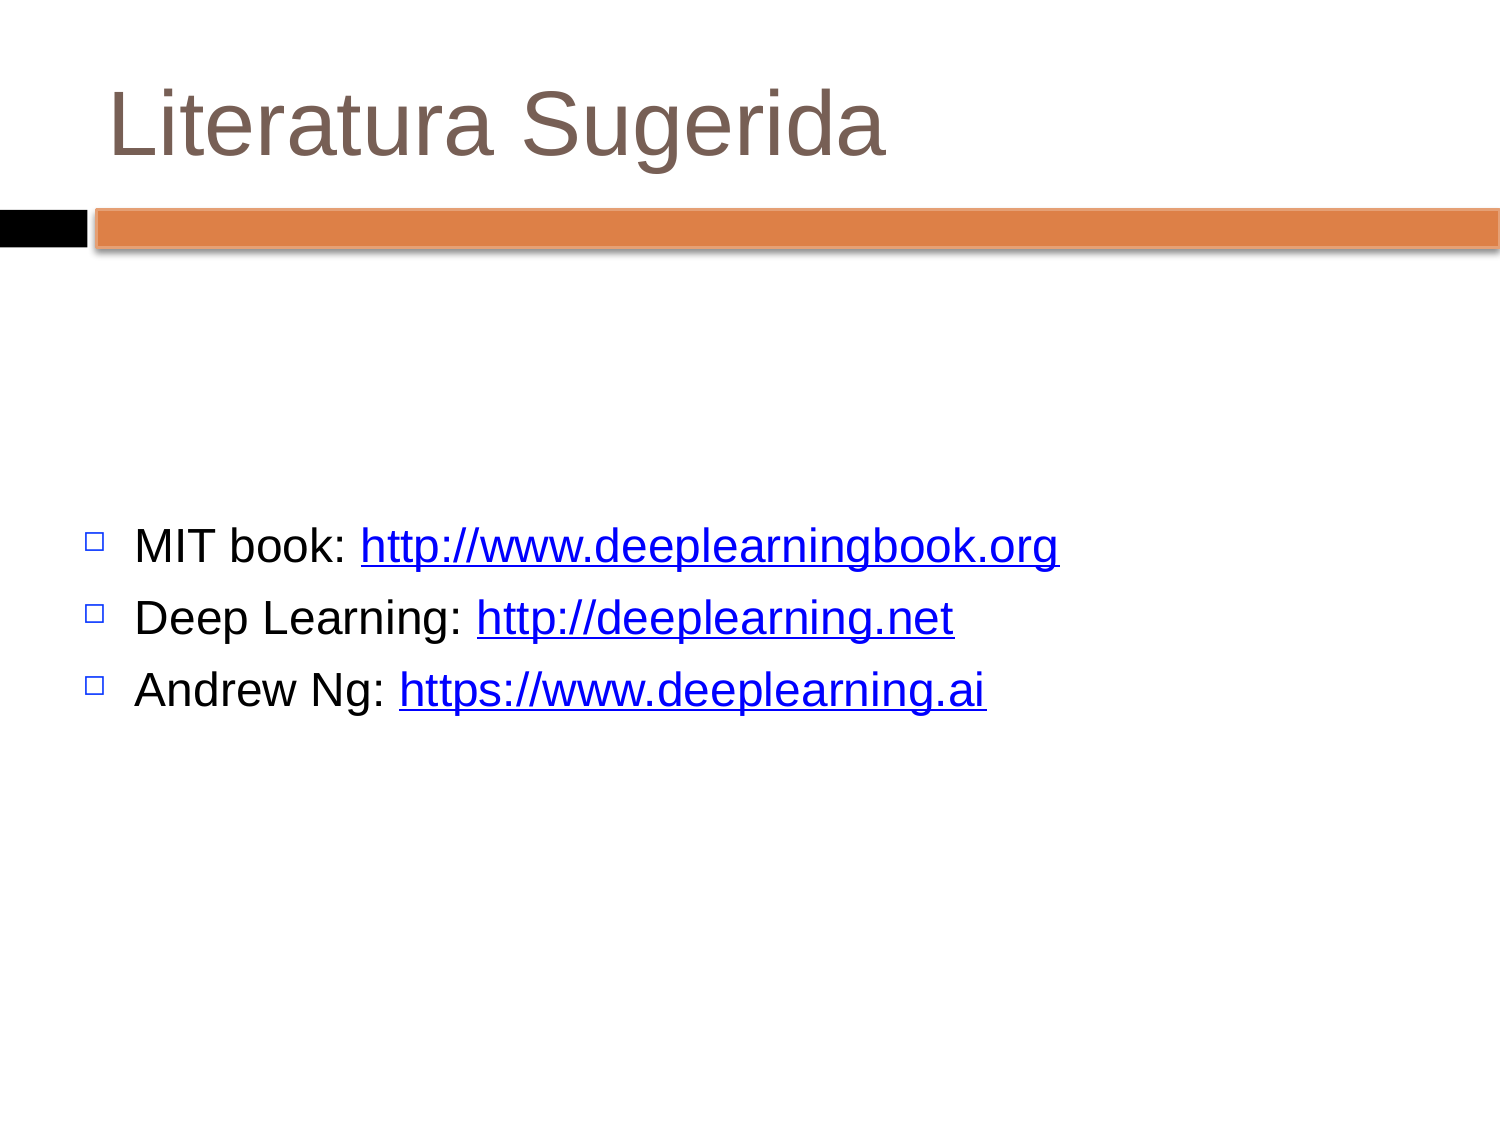

# Literatura Sugerida

MIT book: http://www.deeplearningbook.org
Deep Learning: http://deeplearning.net
Andrew Ng: https://www.deeplearning.ai
80